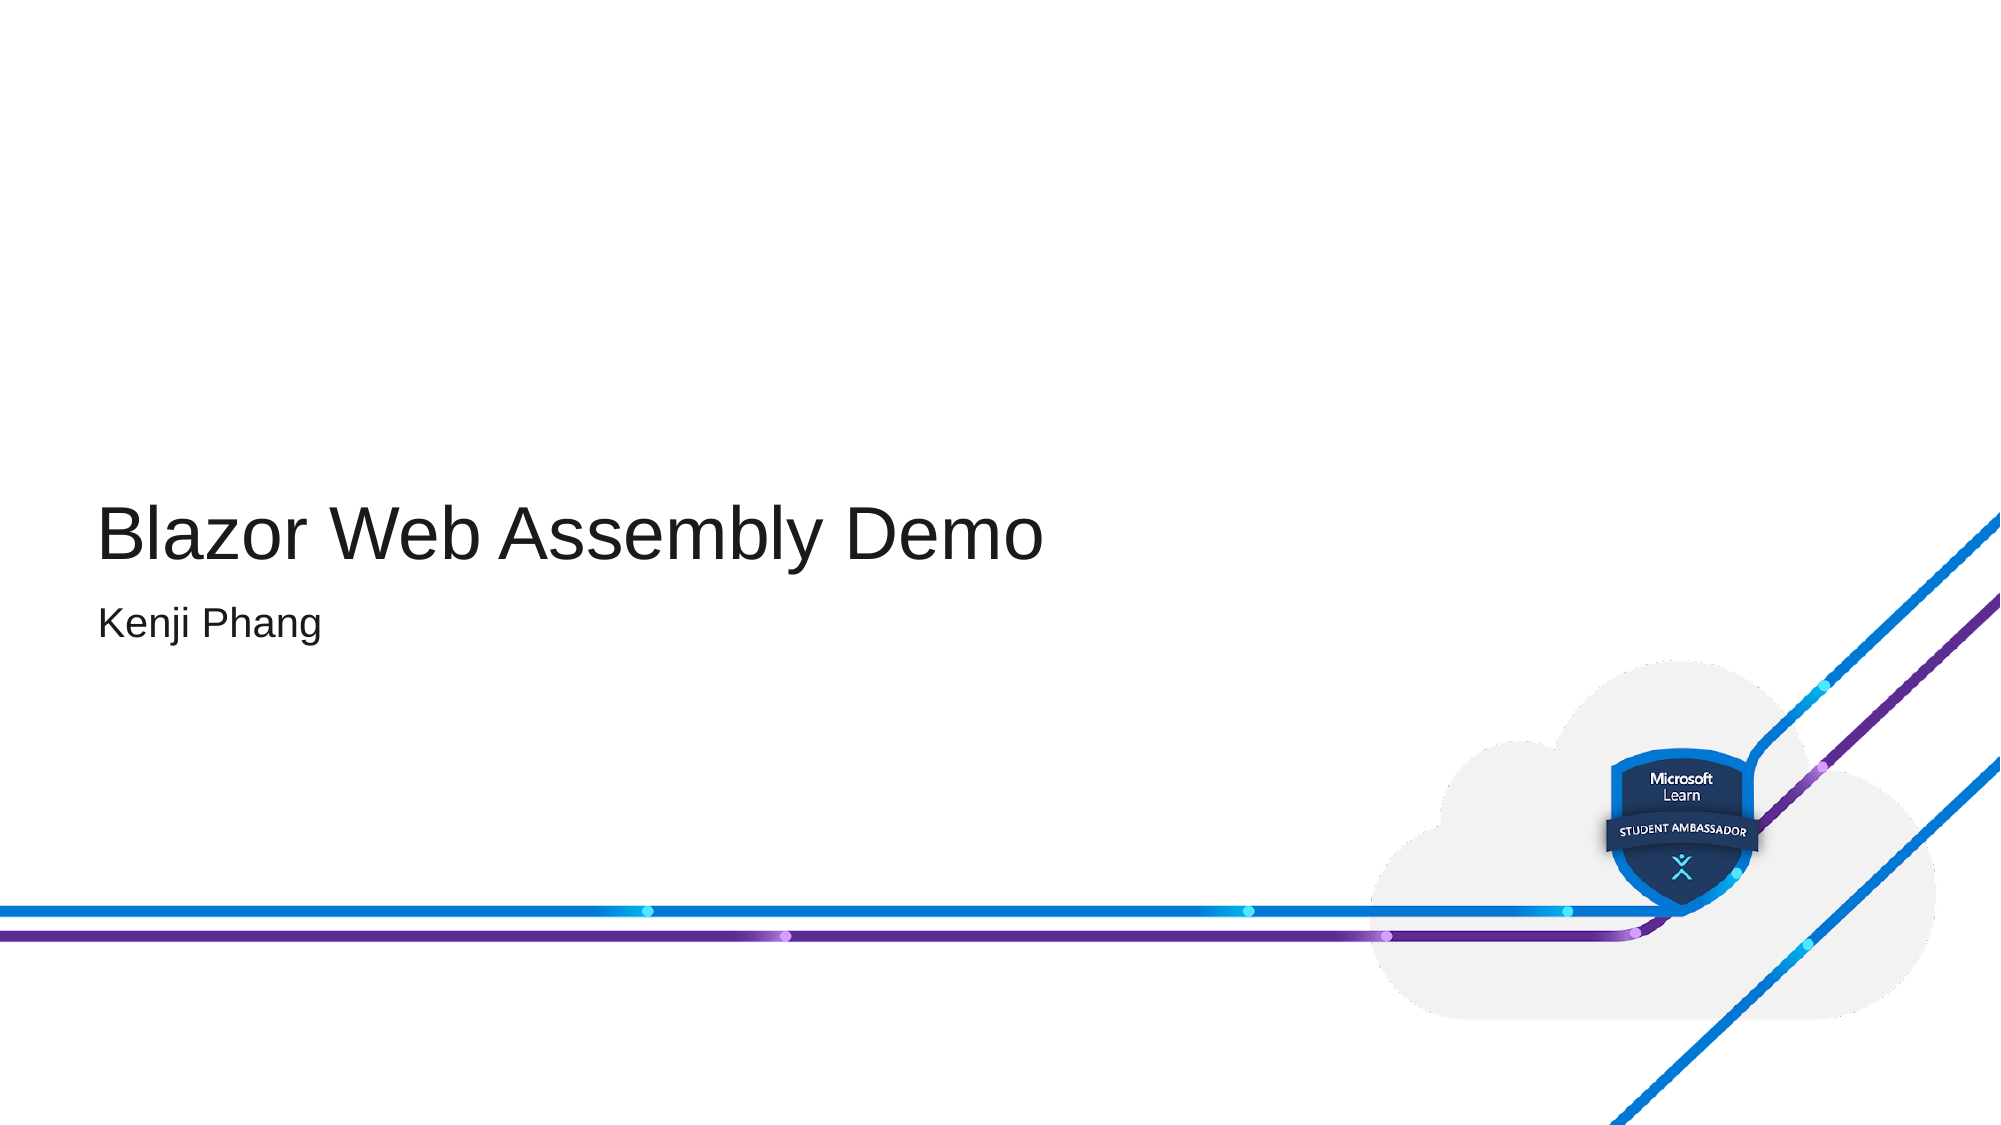

# Blazor Web Assembly Demo
Kenji Phang